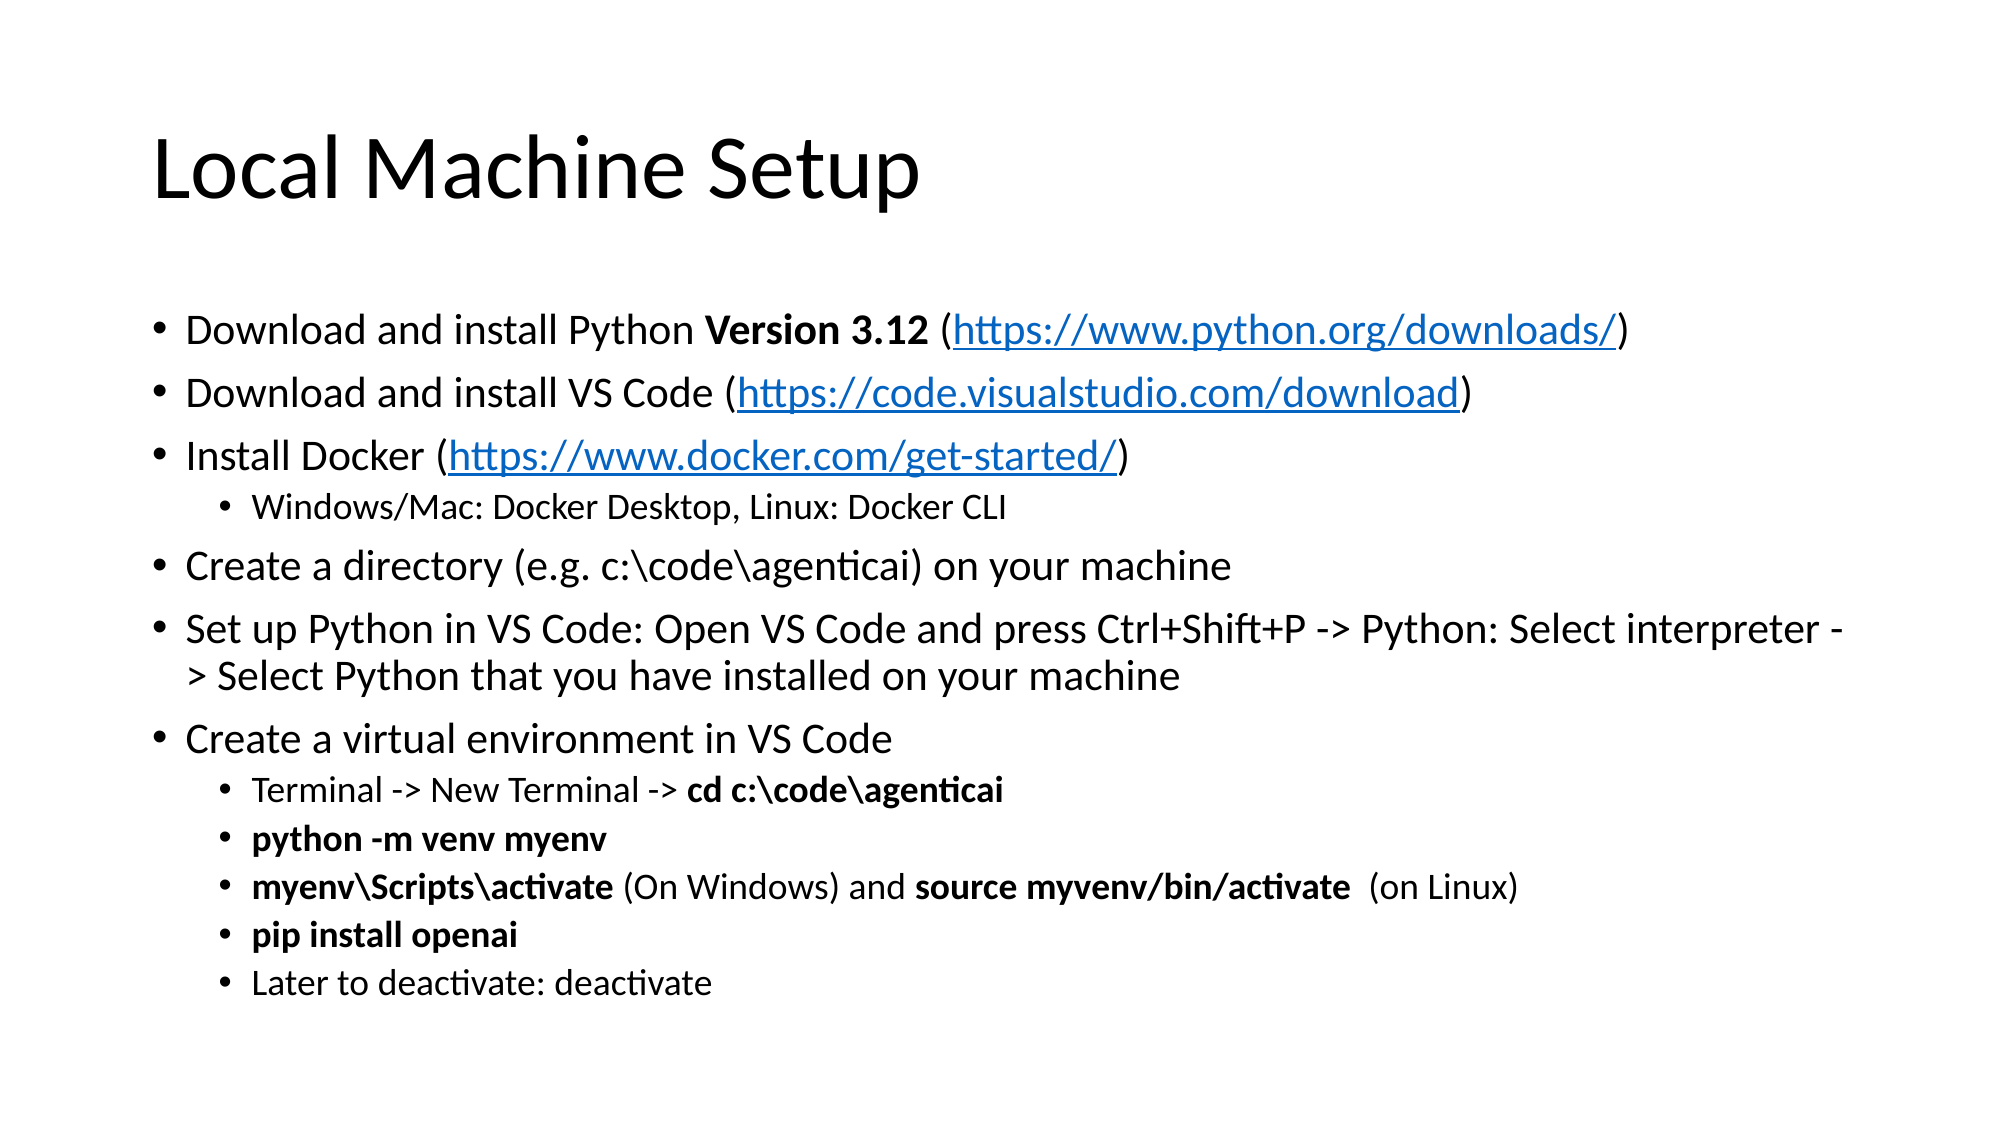

# Local Machine Setup
Download and install Python Version 3.12 (https://www.python.org/downloads/)
Download and install VS Code (https://code.visualstudio.com/download)
Install Docker (https://www.docker.com/get-started/)
Windows/Mac: Docker Desktop, Linux: Docker CLI
Create a directory (e.g. c:\code\agenticai) on your machine
Set up Python in VS Code: Open VS Code and press Ctrl+Shift+P -> Python: Select interpreter -> Select Python that you have installed on your machine
Create a virtual environment in VS Code
Terminal -> New Terminal -> cd c:\code\agenticai
python -m venv myenv
myenv\Scripts\activate (On Windows) and source myvenv/bin/activate  (on Linux)
pip install openai
Later to deactivate: deactivate